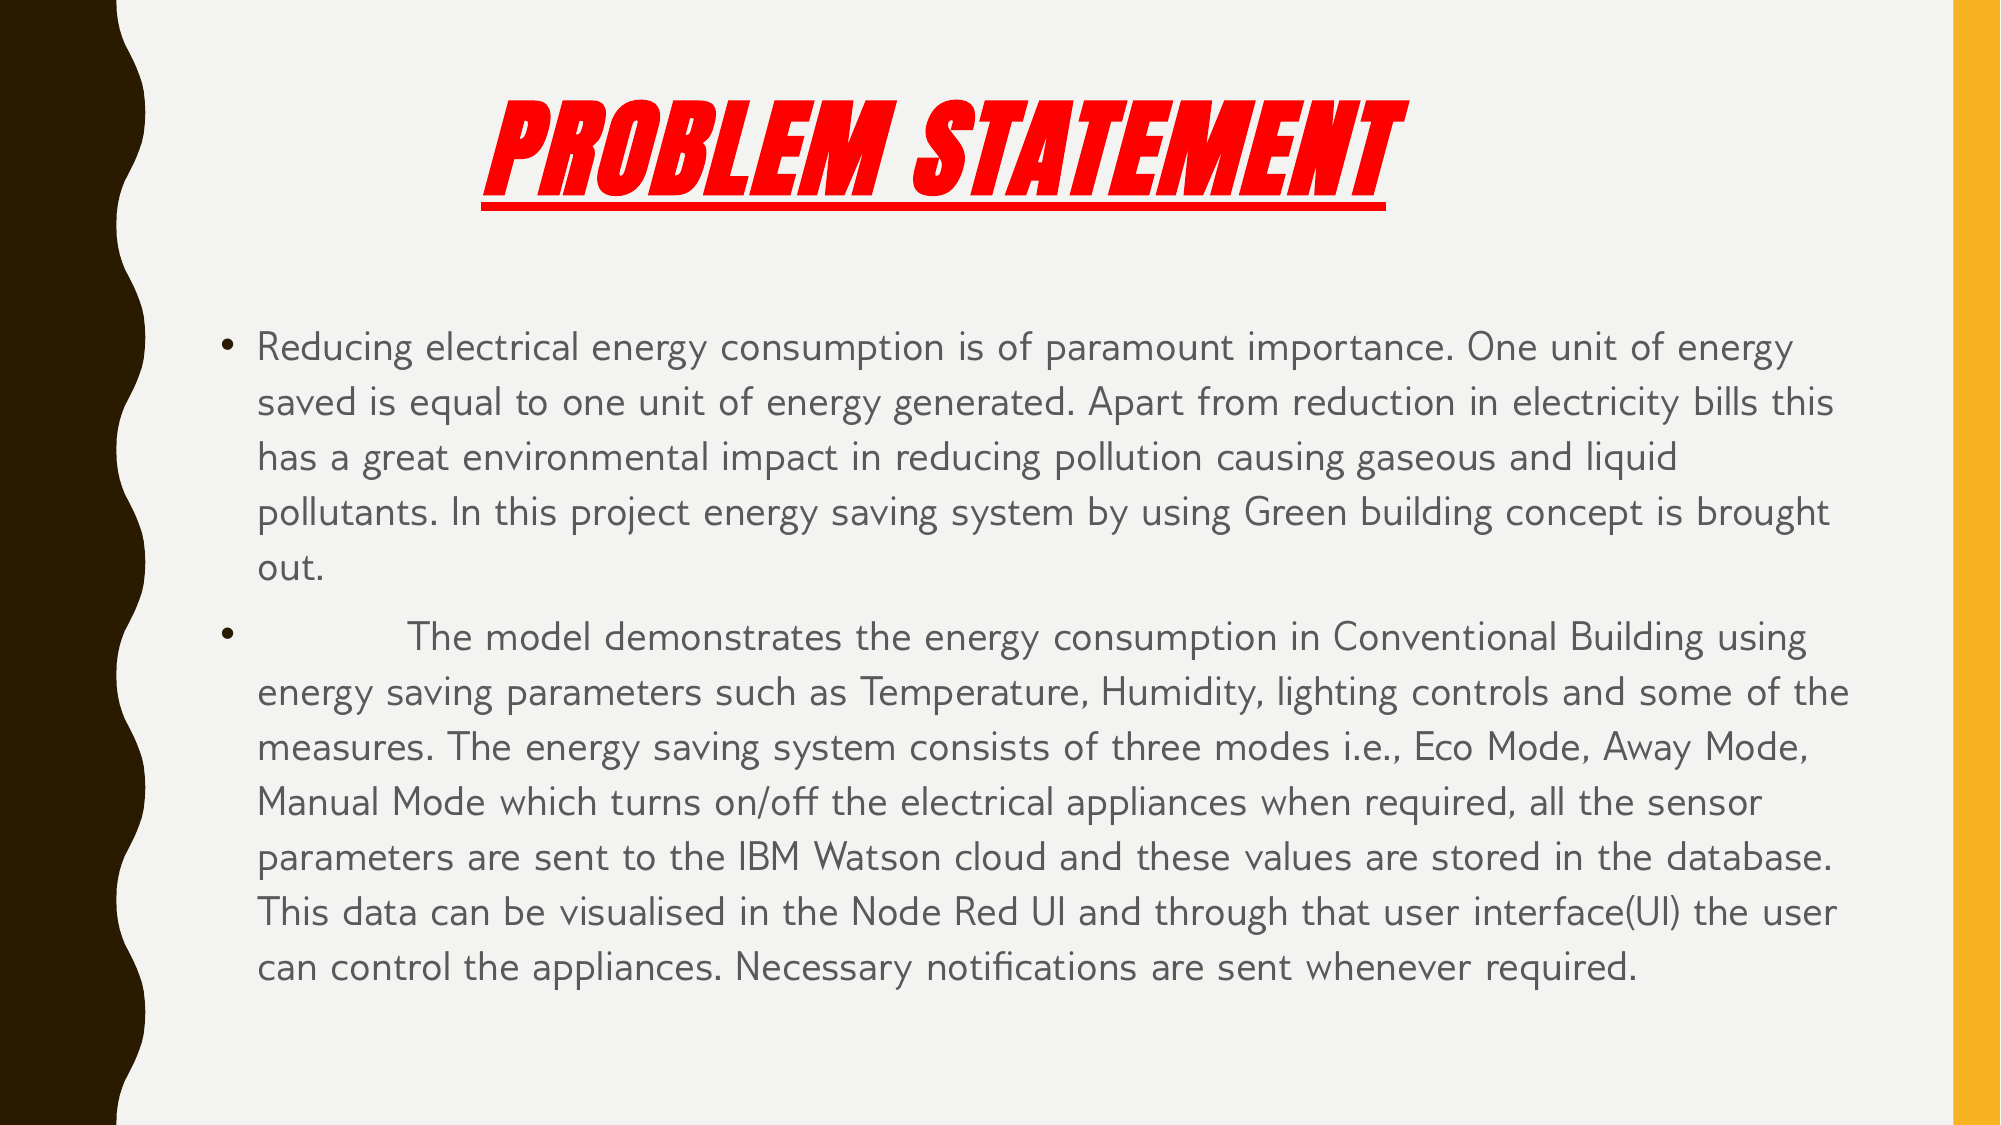

# Problem statement
Reducing electrical energy consumption is of paramount importance. One unit of energy saved is equal to one unit of energy generated. Apart from reduction in electricity bills this has a great environmental impact in reducing pollution causing gaseous and liquid pollutants. In this project energy saving system by using Green building concept is brought out.
	The model demonstrates the energy consumption in Conventional Building using energy saving parameters such as Temperature, Humidity, lighting controls and some of the measures. The energy saving system consists of three modes i.e., Eco Mode, Away Mode, Manual Mode which turns on/off the electrical appliances when required, all the sensor parameters are sent to the IBM Watson cloud and these values are stored in the database. This data can be visualised in the Node Red UI and through that user interface(UI) the user can control the appliances. Necessary notifications are sent whenever required.